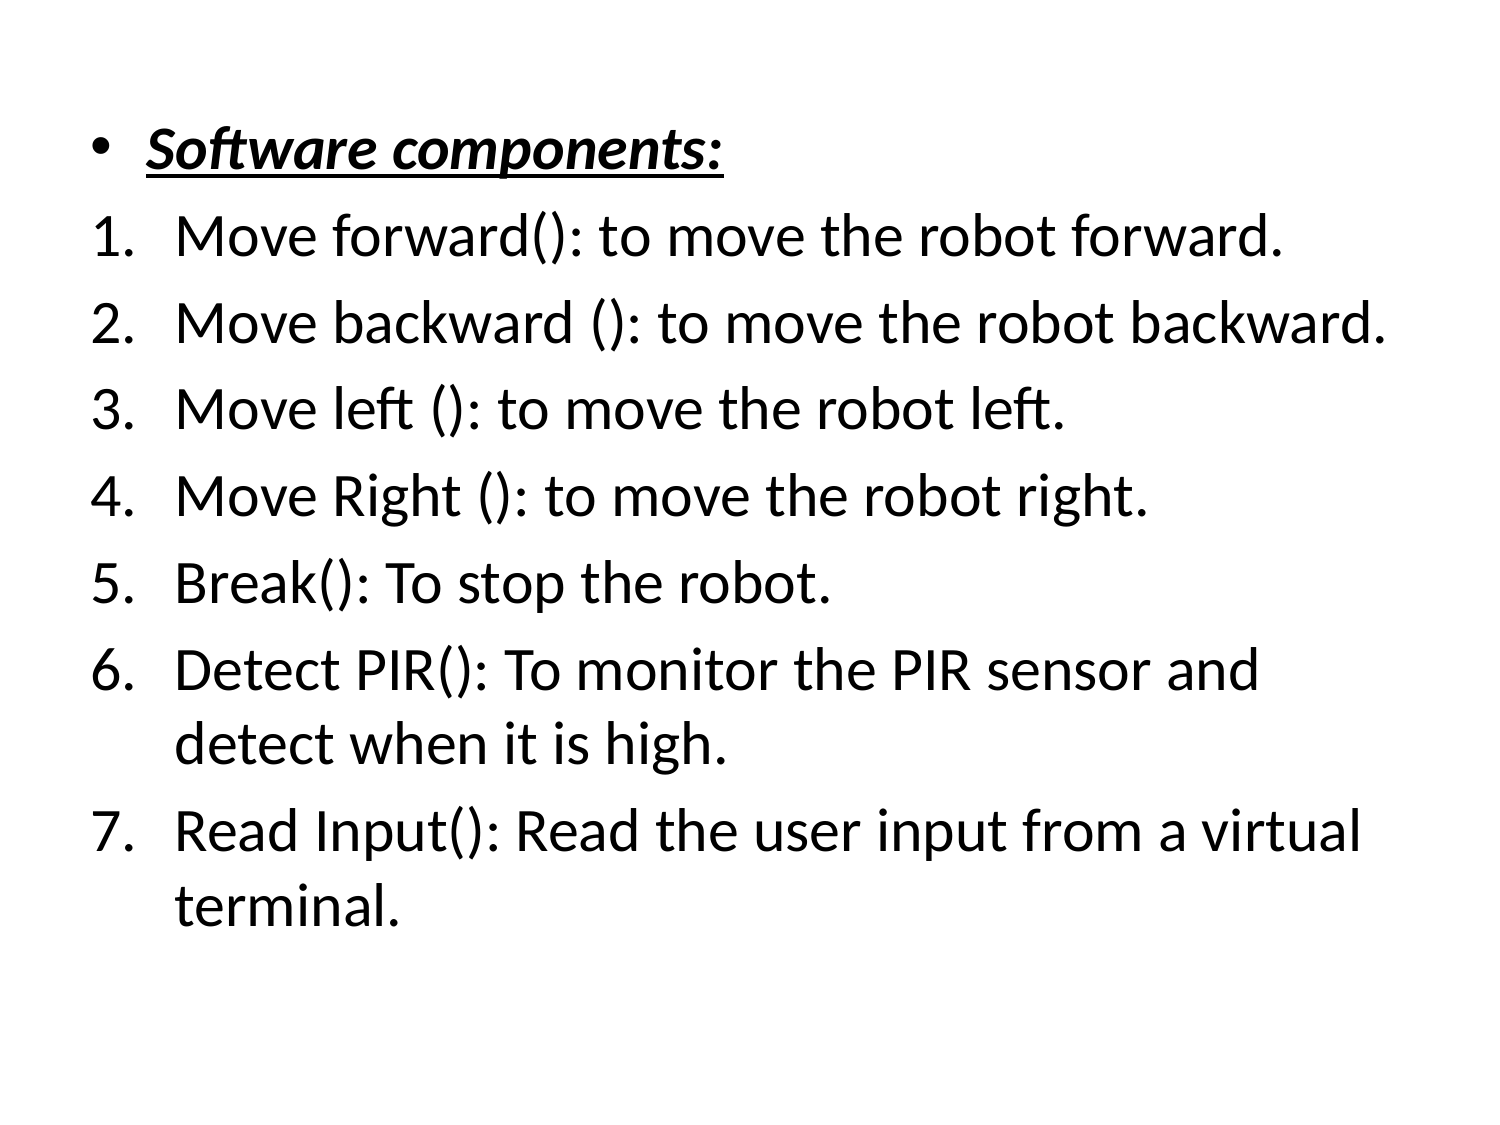

#
Software components:
Move forward(): to move the robot forward.
Move backward (): to move the robot backward.
Move left (): to move the robot left.
Move Right (): to move the robot right.
Break(): To stop the robot.
Detect PIR(): To monitor the PIR sensor and detect when it is high.
Read Input(): Read the user input from a virtual terminal.